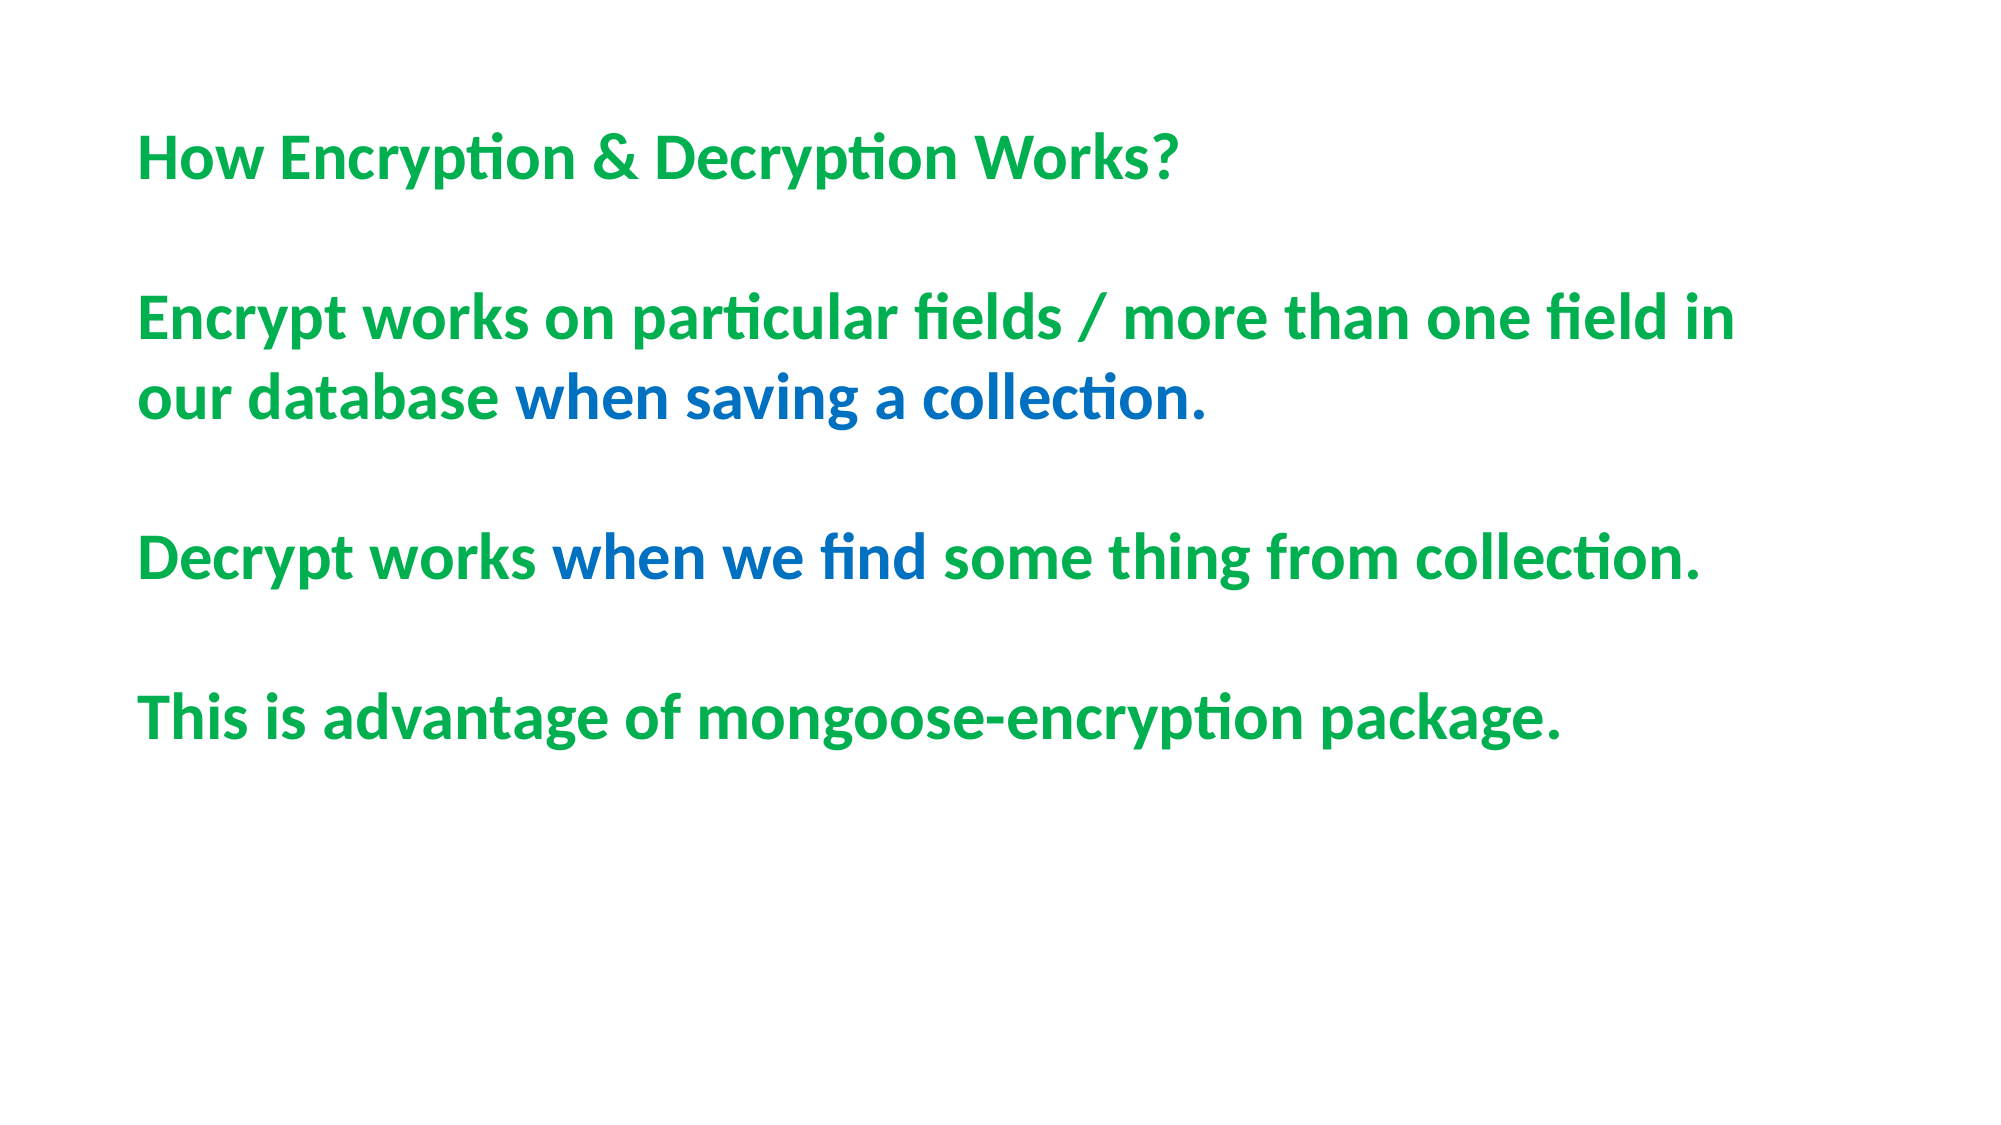

How Encryption & Decryption Works?

Encrypt works on particular fields / more than one field in our database when saving a collection.

Decrypt works when we find some thing from collection.

This is advantage of mongoose-encryption package.